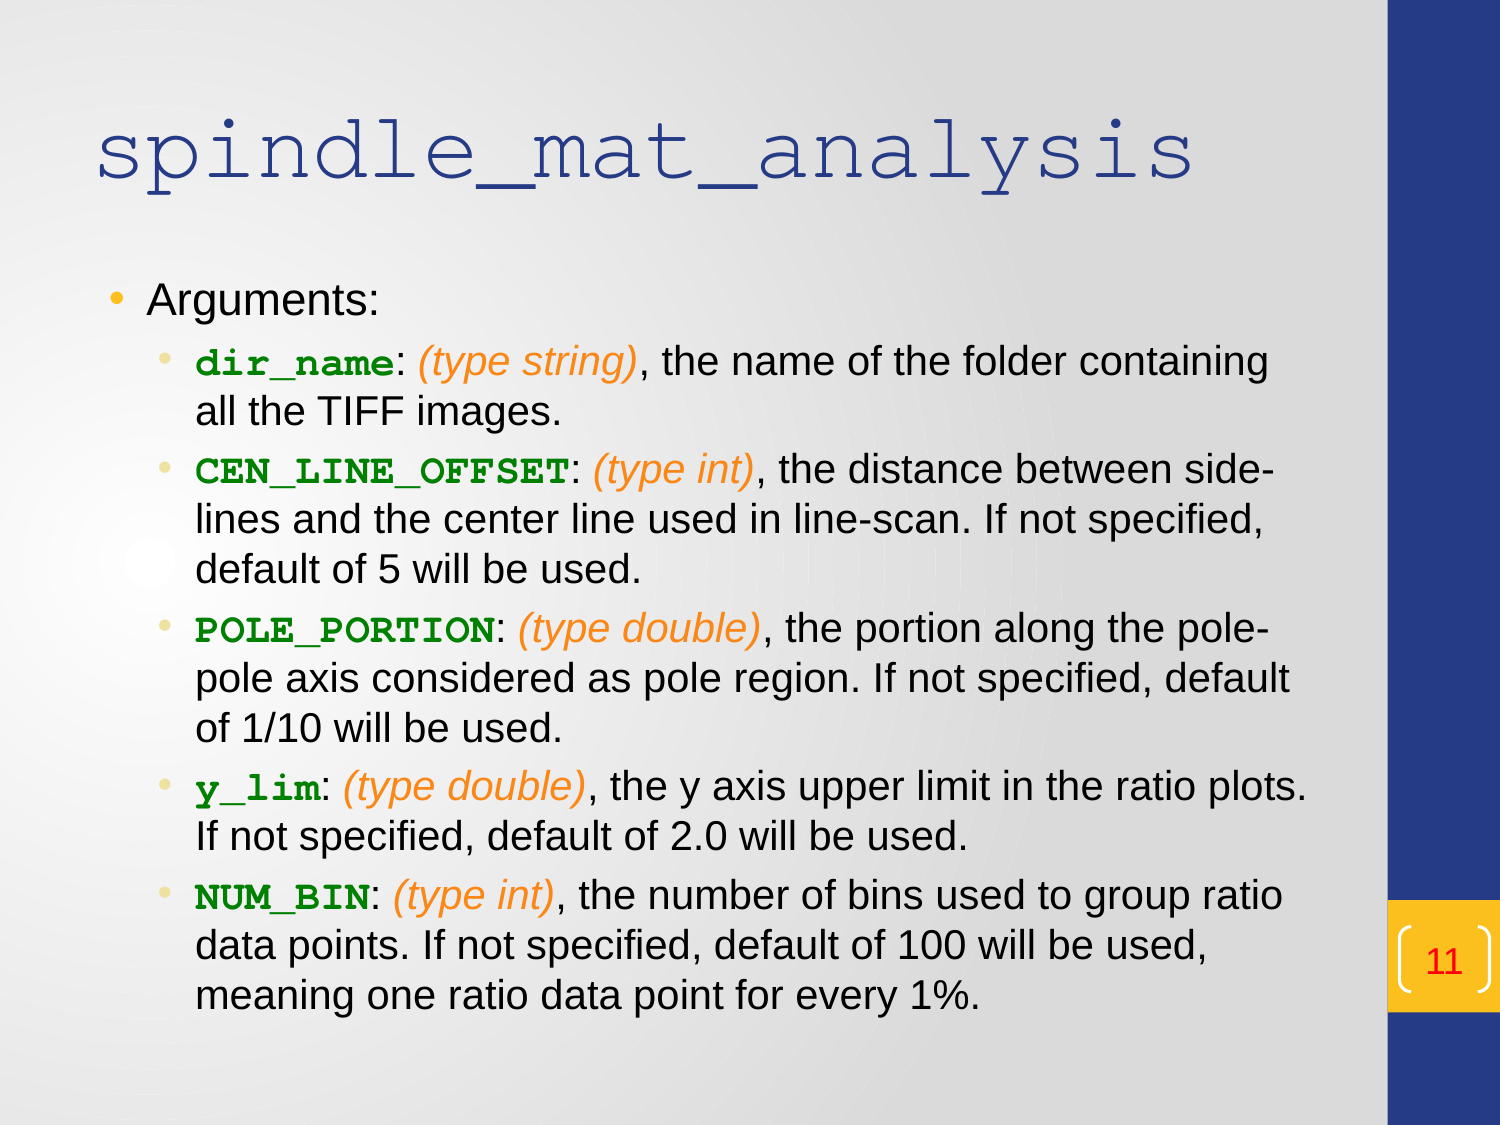

# spindle_mat_analysis
Arguments:
dir_name: (type string), the name of the folder containing all the TIFF images.
CEN_LINE_OFFSET: (type int), the distance between side-lines and the center line used in line-scan. If not specified, default of 5 will be used.
POLE_PORTION: (type double), the portion along the pole-pole axis considered as pole region. If not specified, default of 1/10 will be used.
y_lim: (type double), the y axis upper limit in the ratio plots. If not specified, default of 2.0 will be used.
NUM_BIN: (type int), the number of bins used to group ratio data points. If not specified, default of 100 will be used, meaning one ratio data point for every 1%.
11